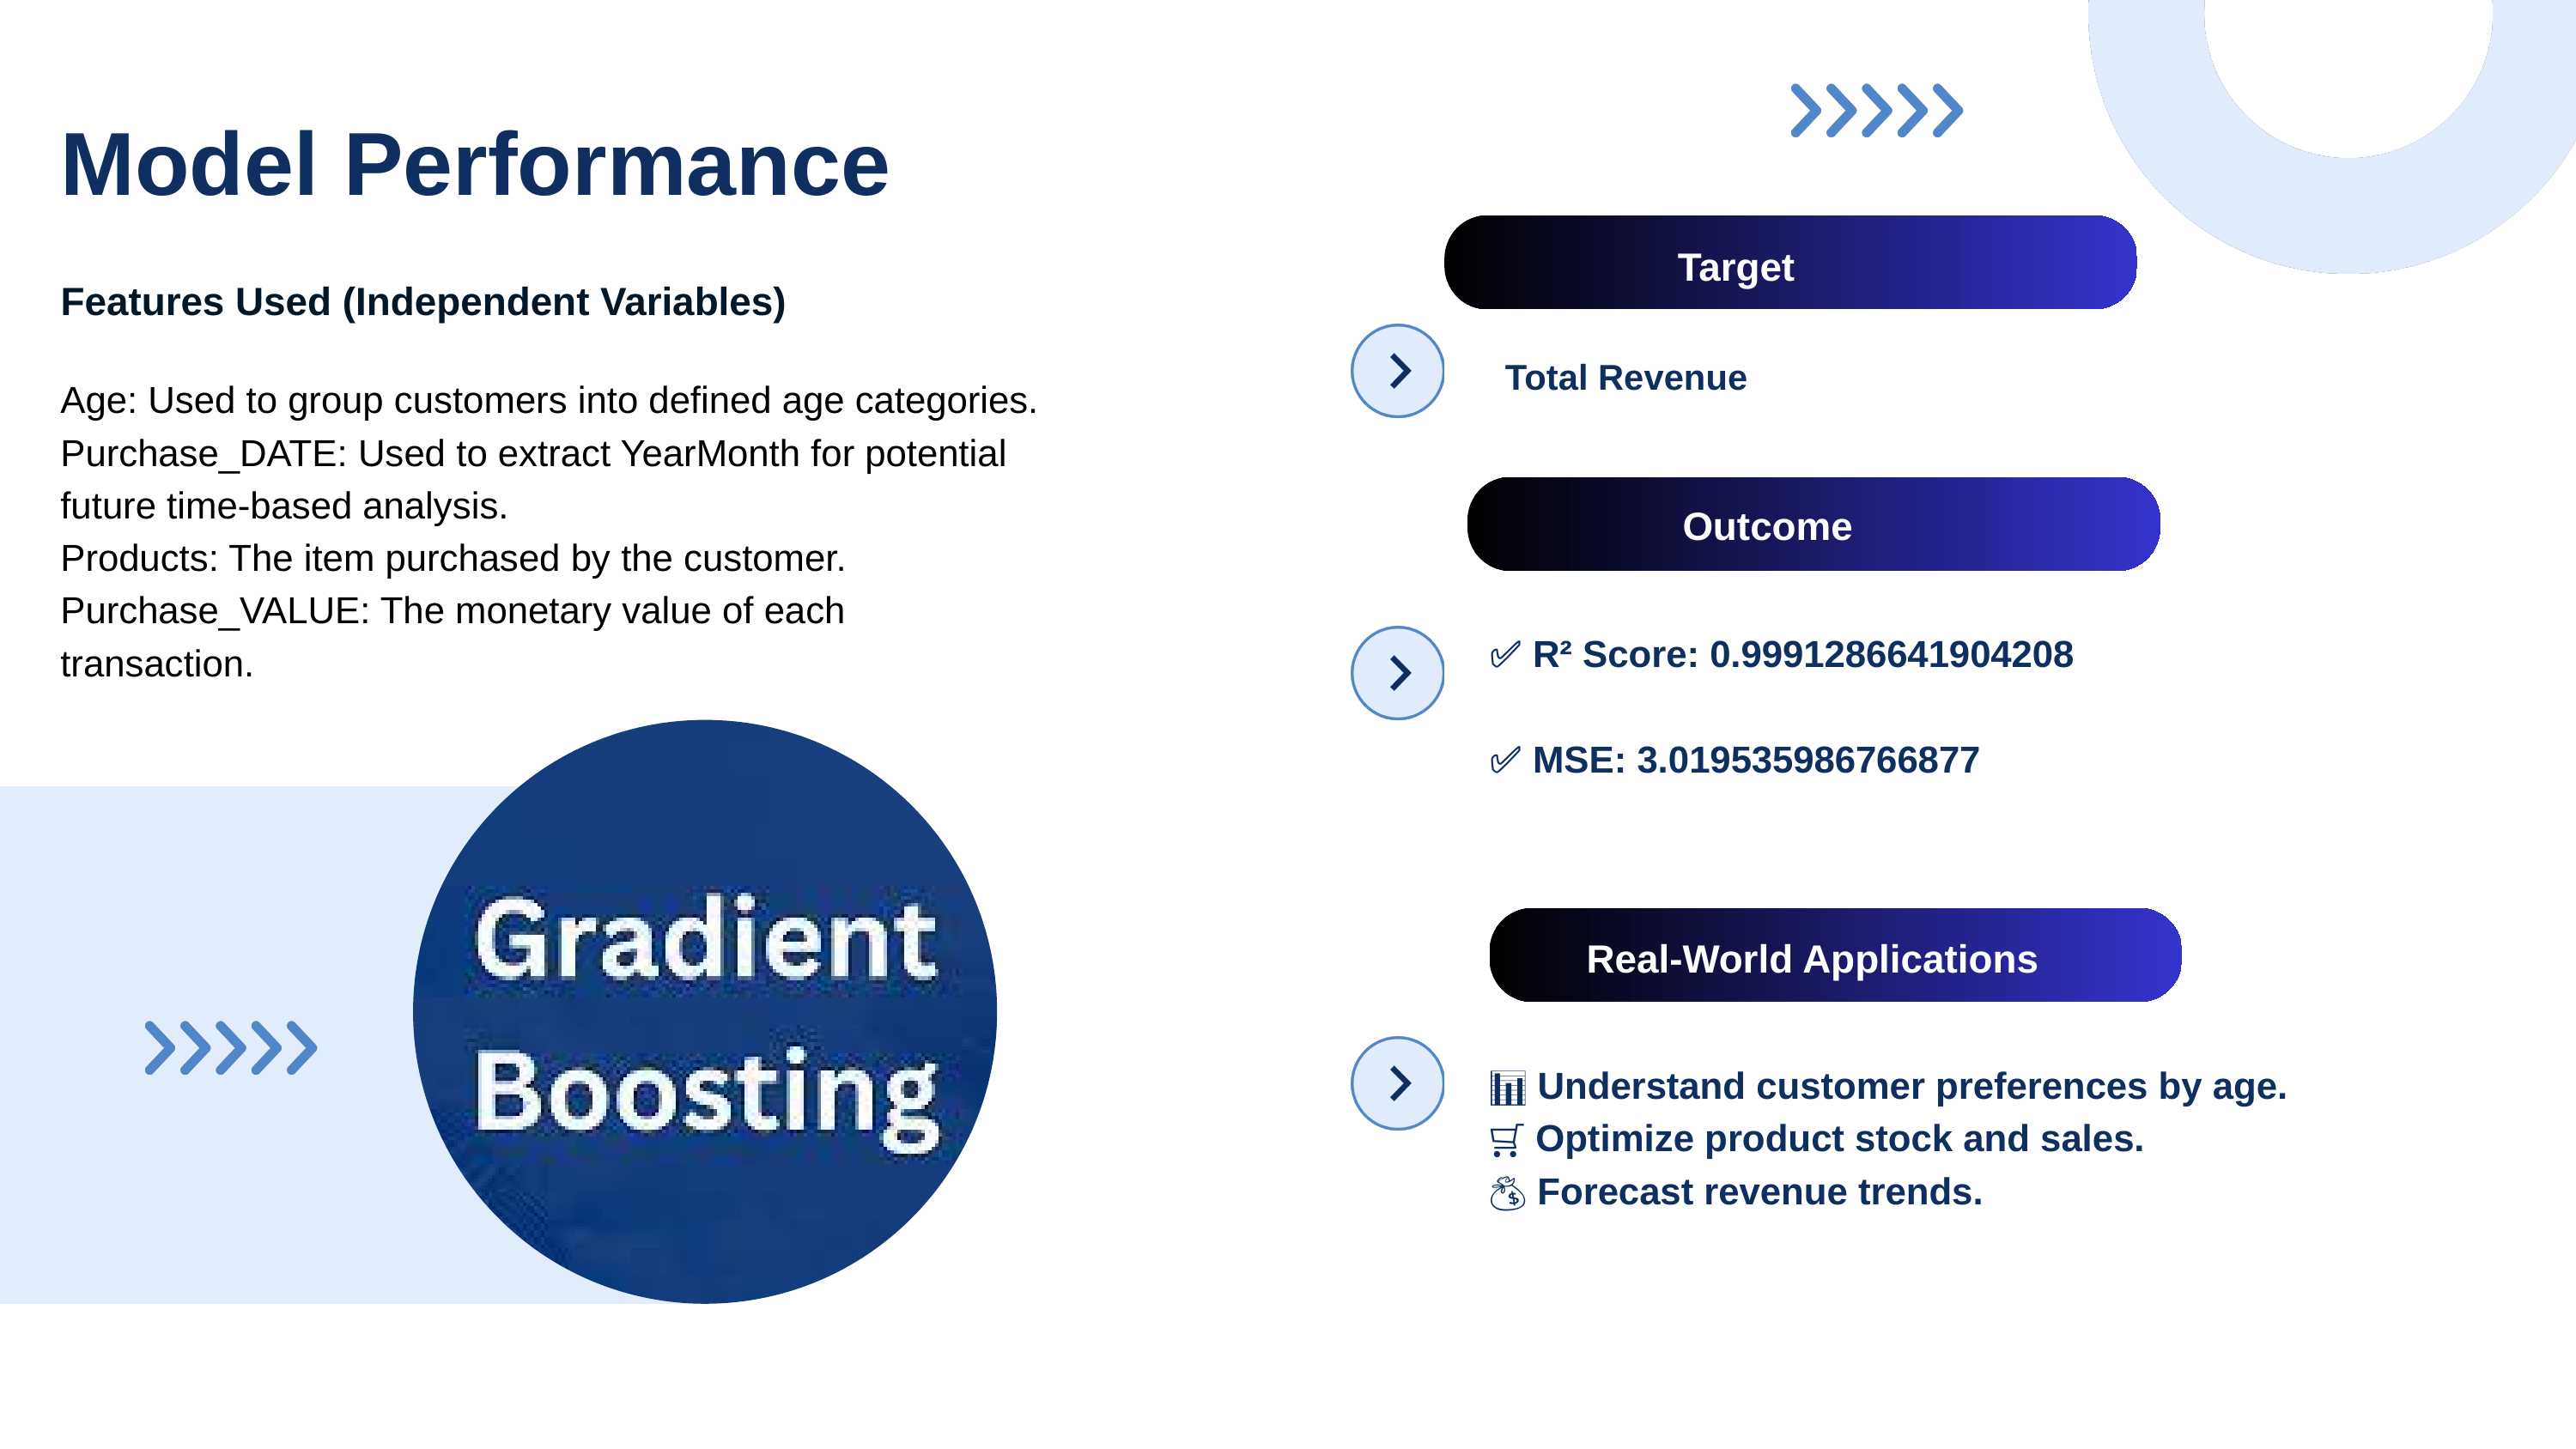

Model Performance

Target
Features Used (Independent Variables)

Total Revenue
Age: Used to group customers into defined age categories.
Purchase_DATE: Used to extract YearMonth for potential
future time-based analysis.
Products: The item purchased by the customer.
Purchase_VALUE: The monetary value of each transaction.

Outcome
✅ R² Score: 0.9991286641904208

✅ MSE: 3.019535986766877

Real-World Applications

📊 Understand customer preferences by age.
🛒 Optimize product stock and sales.
💰 Forecast revenue trends.